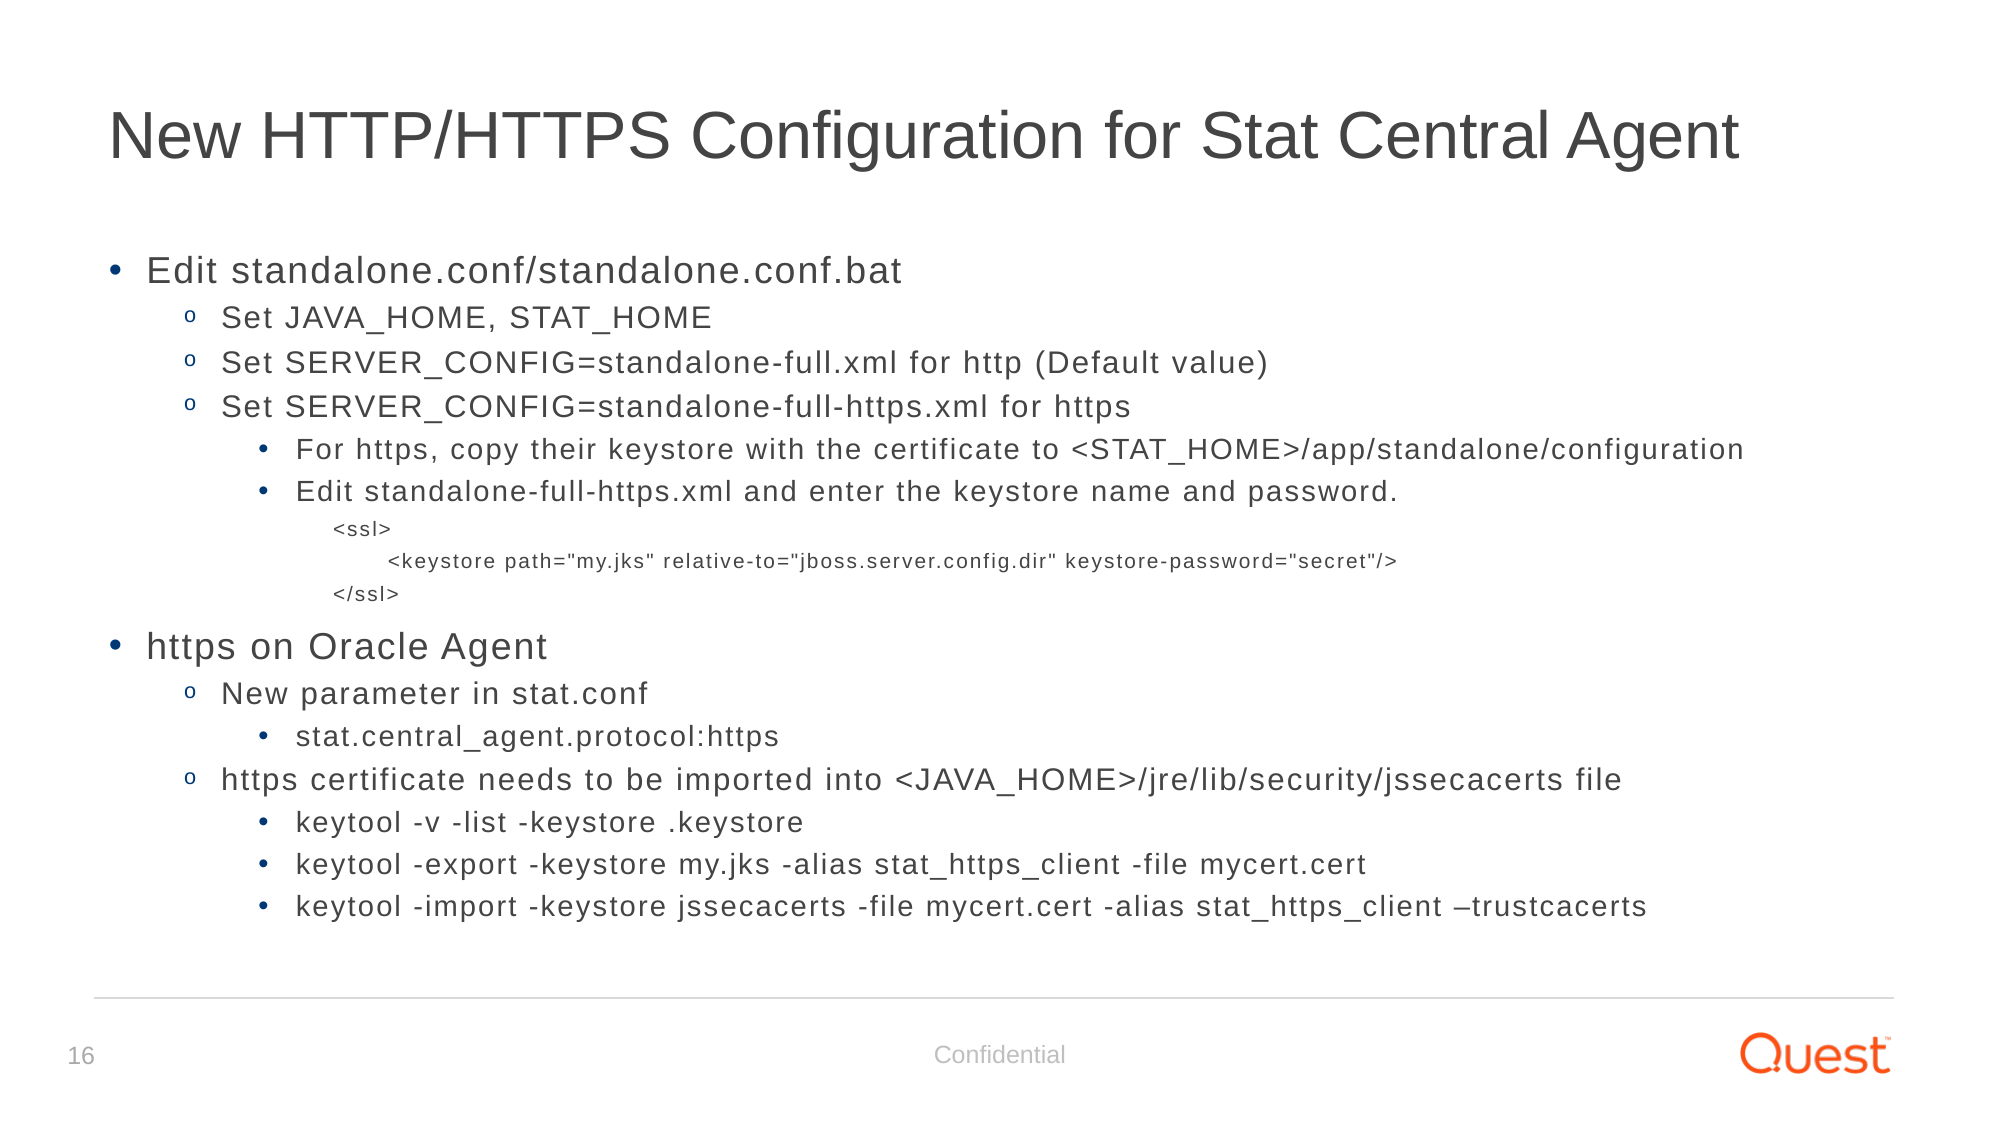

New HTTP/HTTPS Configuration for Stat Central Agent
Edit standalone.conf/standalone.conf.bat
Set JAVA_HOME, STAT_HOME
Set SERVER_CONFIG=standalone-full.xml for http (Default value)
Set SERVER_CONFIG=standalone-full-https.xml for https
For https, copy their keystore with the certificate to <STAT_HOME>/app/standalone/configuration
Edit standalone-full-https.xml and enter the keystore name and password.
<ssl>
       <keystore path="my.jks" relative-to="jboss.server.config.dir" keystore-password="secret"/>
</ssl>
https on Oracle Agent
New parameter in stat.conf
stat.central_agent.protocol:https
https certificate needs to be imported into <JAVA_HOME>/jre/lib/security/jssecacerts file
keytool -v -list -keystore .keystore
keytool -export -keystore my.jks -alias stat_https_client -file mycert.cert
keytool -import -keystore jssecacerts -file mycert.cert -alias stat_https_client –trustcacerts